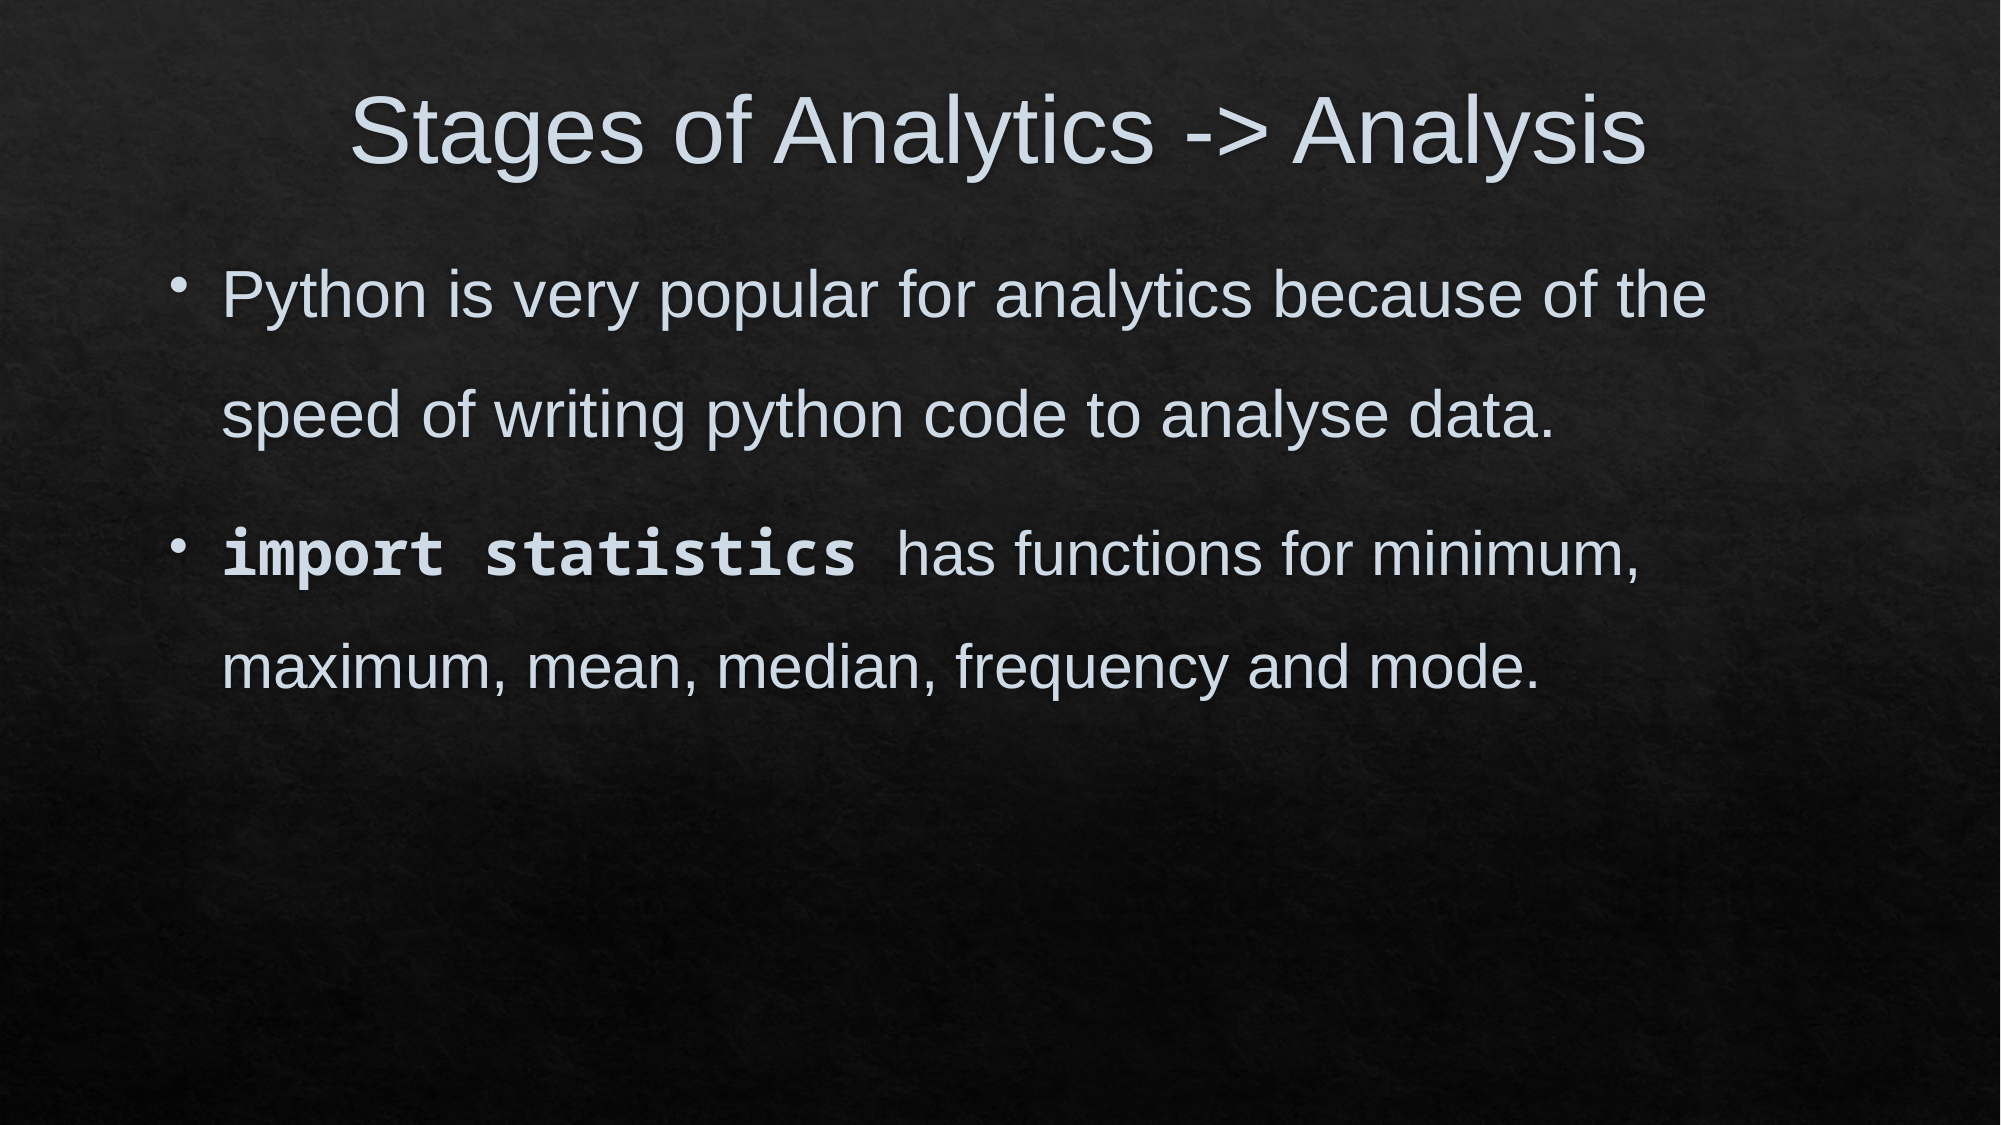

# Stages of Analytics -> Analysis
Python is very popular for analytics because of the speed of writing python code to analyse data.
import statistics has functions for minimum, maximum, mean, median, frequency and mode.